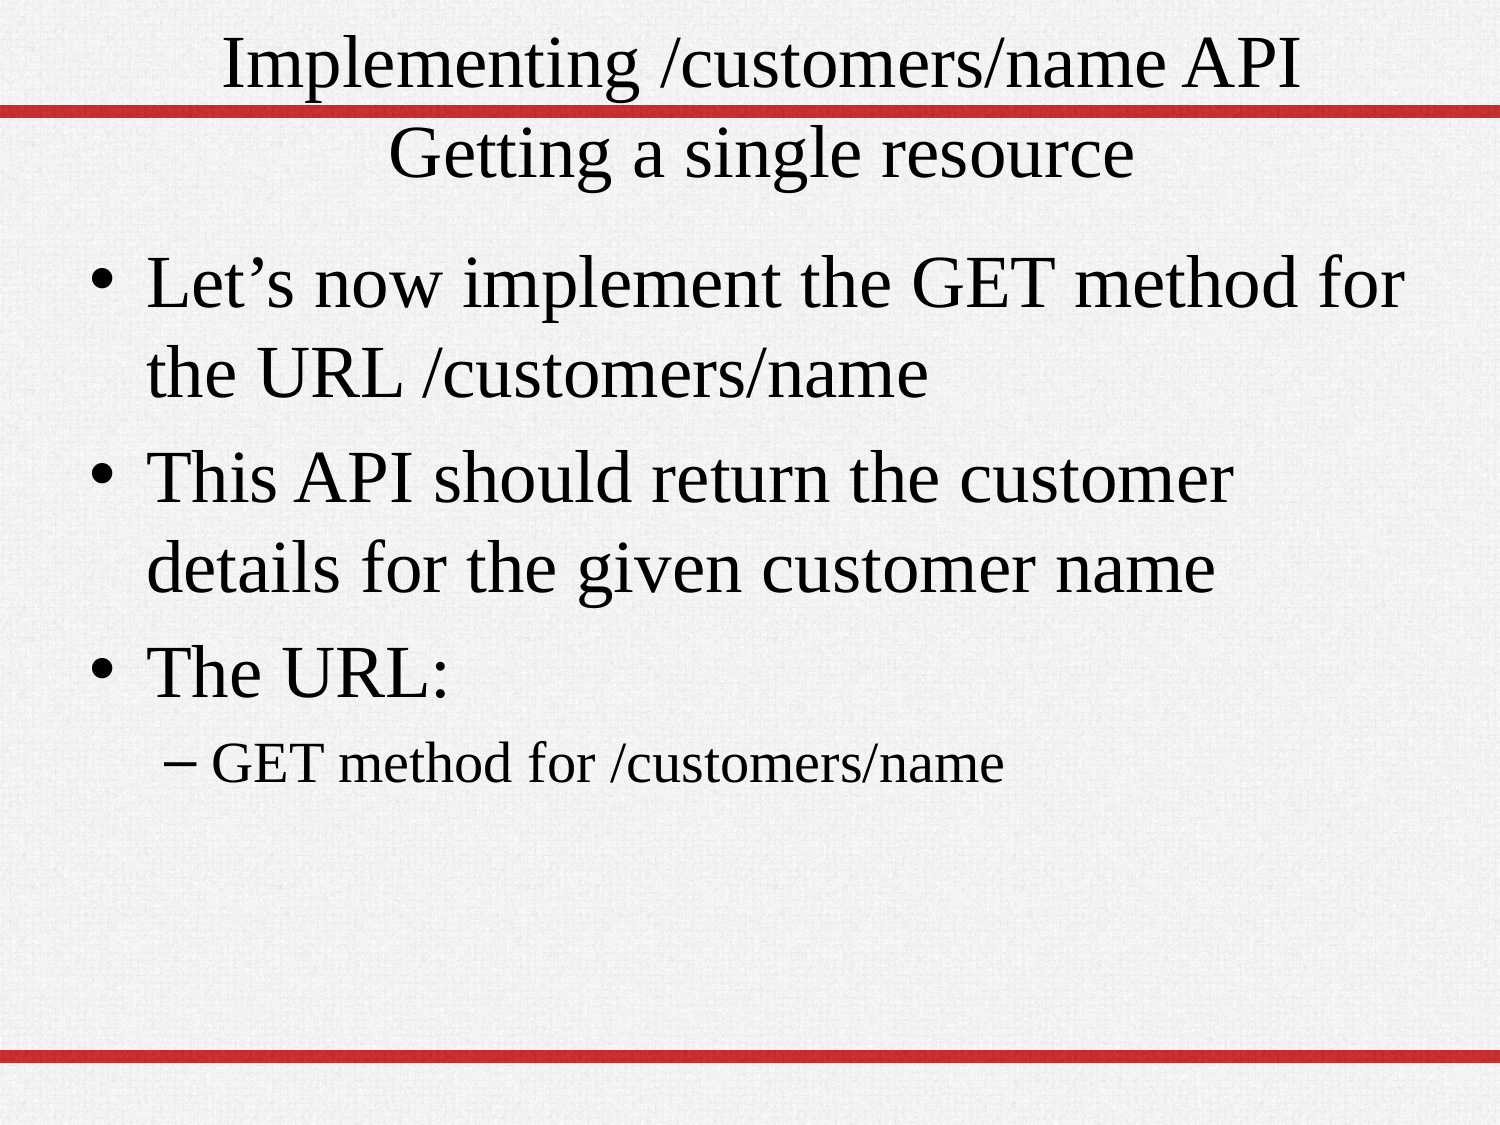

# Implementing /customers/name API Getting a single resource
Let’s now implement the GET method for the URL /customers/name
This API should return the customer details for the given customer name
The URL:
GET method for /customers/name

45